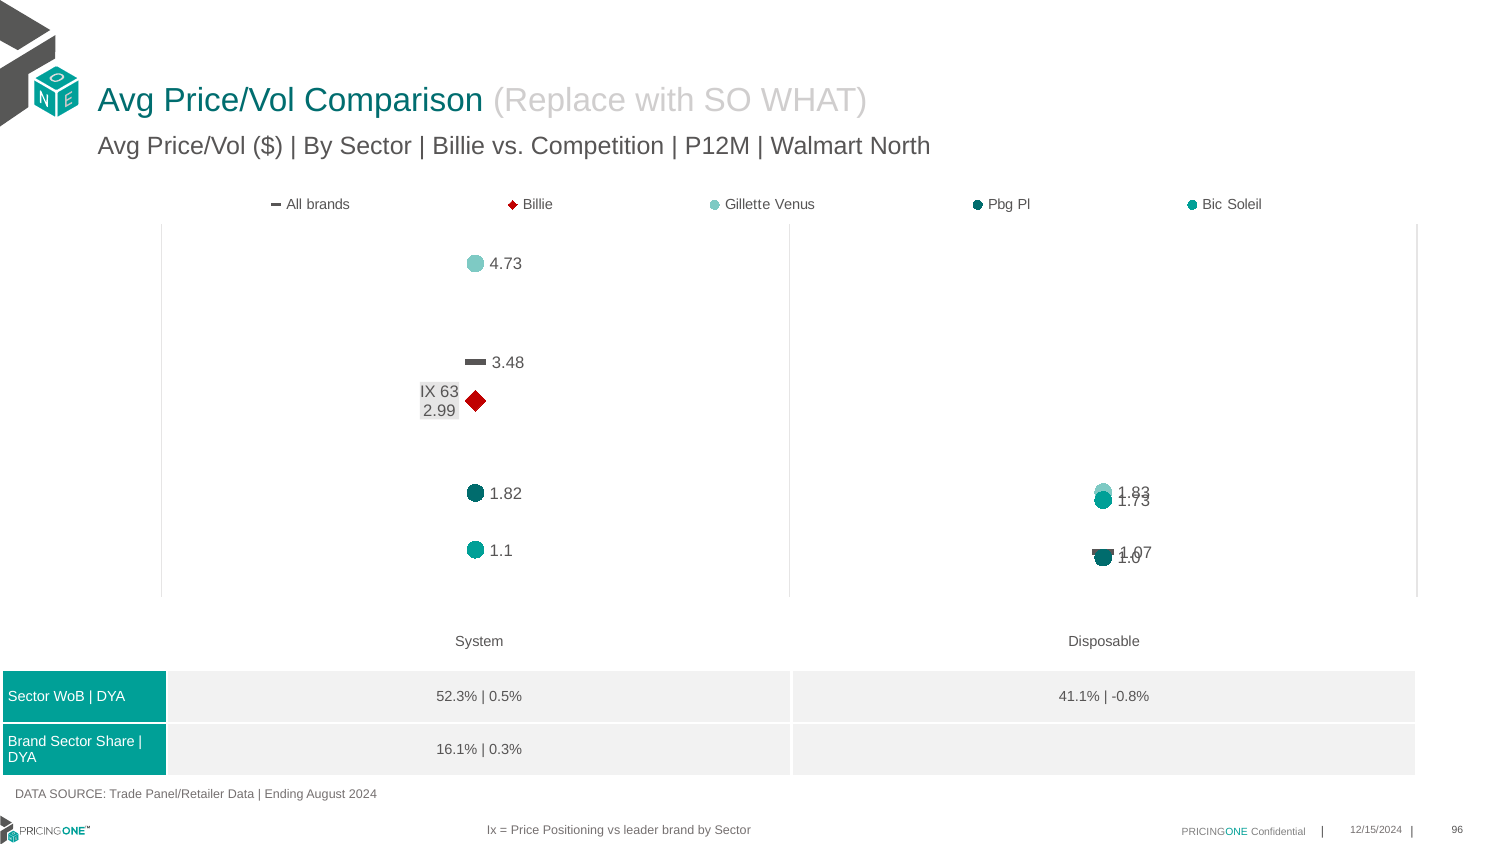

# Avg Price/Vol Comparison (Replace with SO WHAT)
Avg Price/Vol ($) | By Sector | Billie vs. Competition | P12M | Walmart North

### Chart

| Category | All brands | Billie | Gillette Venus | Pbg Pl | Bic Soleil |
|---|---|---|---|---|---|
| IX 63 | 3.48 | 2.99 | 4.73 | 1.82 | 1.1 |
| None | 1.07 | None | 1.83 | 1.0 | 1.73 |
|  | System | Disposable |
| --- | --- | --- |
| Sector WoB | DYA | 52.3% | 0.5% | 41.1% | -0.8% |
| Brand Sector Share | DYA | 16.1% | 0.3% |  |
DATA SOURCE: Trade Panel/Retailer Data | Ending August 2024
Ix = Price Positioning vs leader brand by Sector
12/15/2024
96